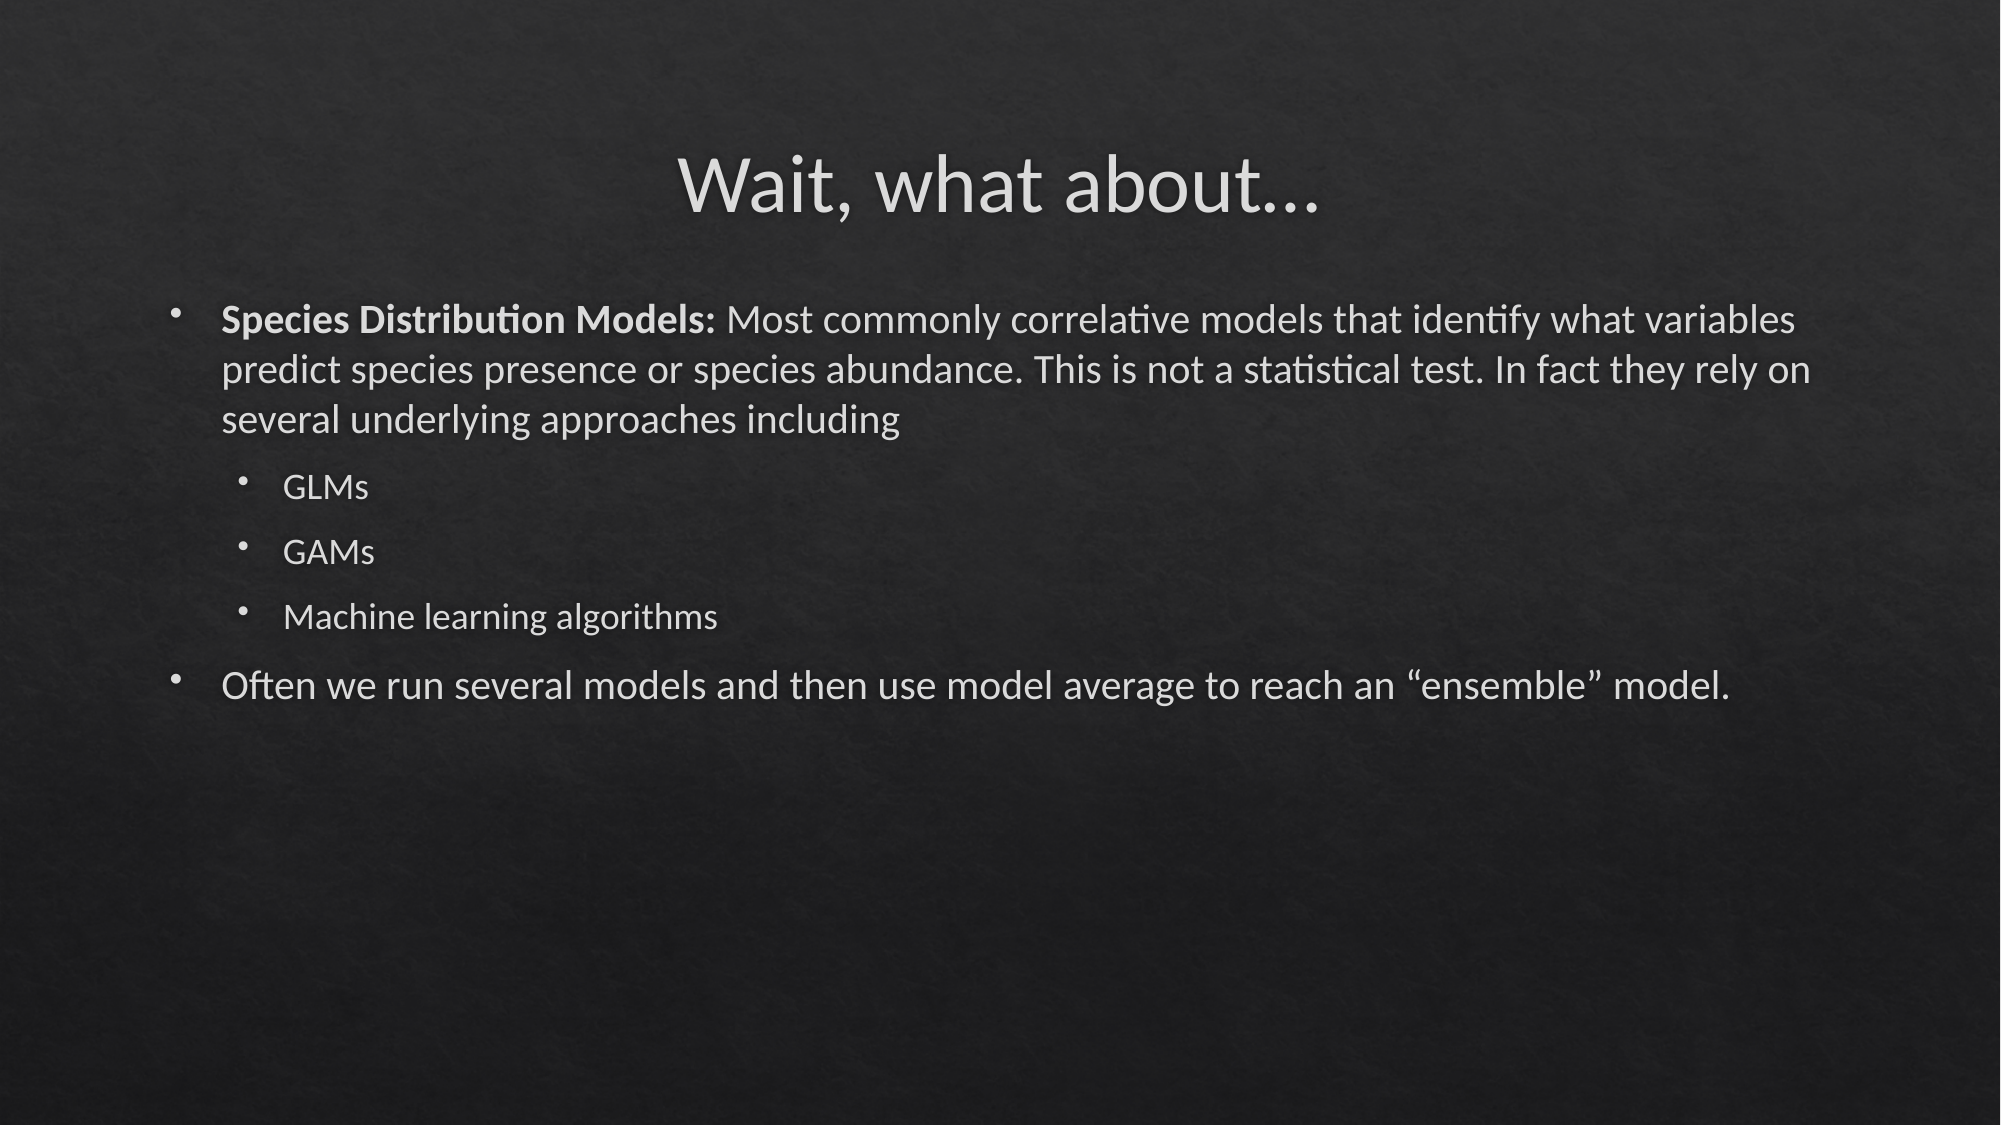

# Wait, what about…
Species Distribution Models: Most commonly correlative models that identify what variables predict species presence or species abundance. This is not a statistical test. In fact they rely on several underlying approaches including
GLMs
GAMs
Machine learning algorithms
Often we run several models and then use model average to reach an “ensemble” model.